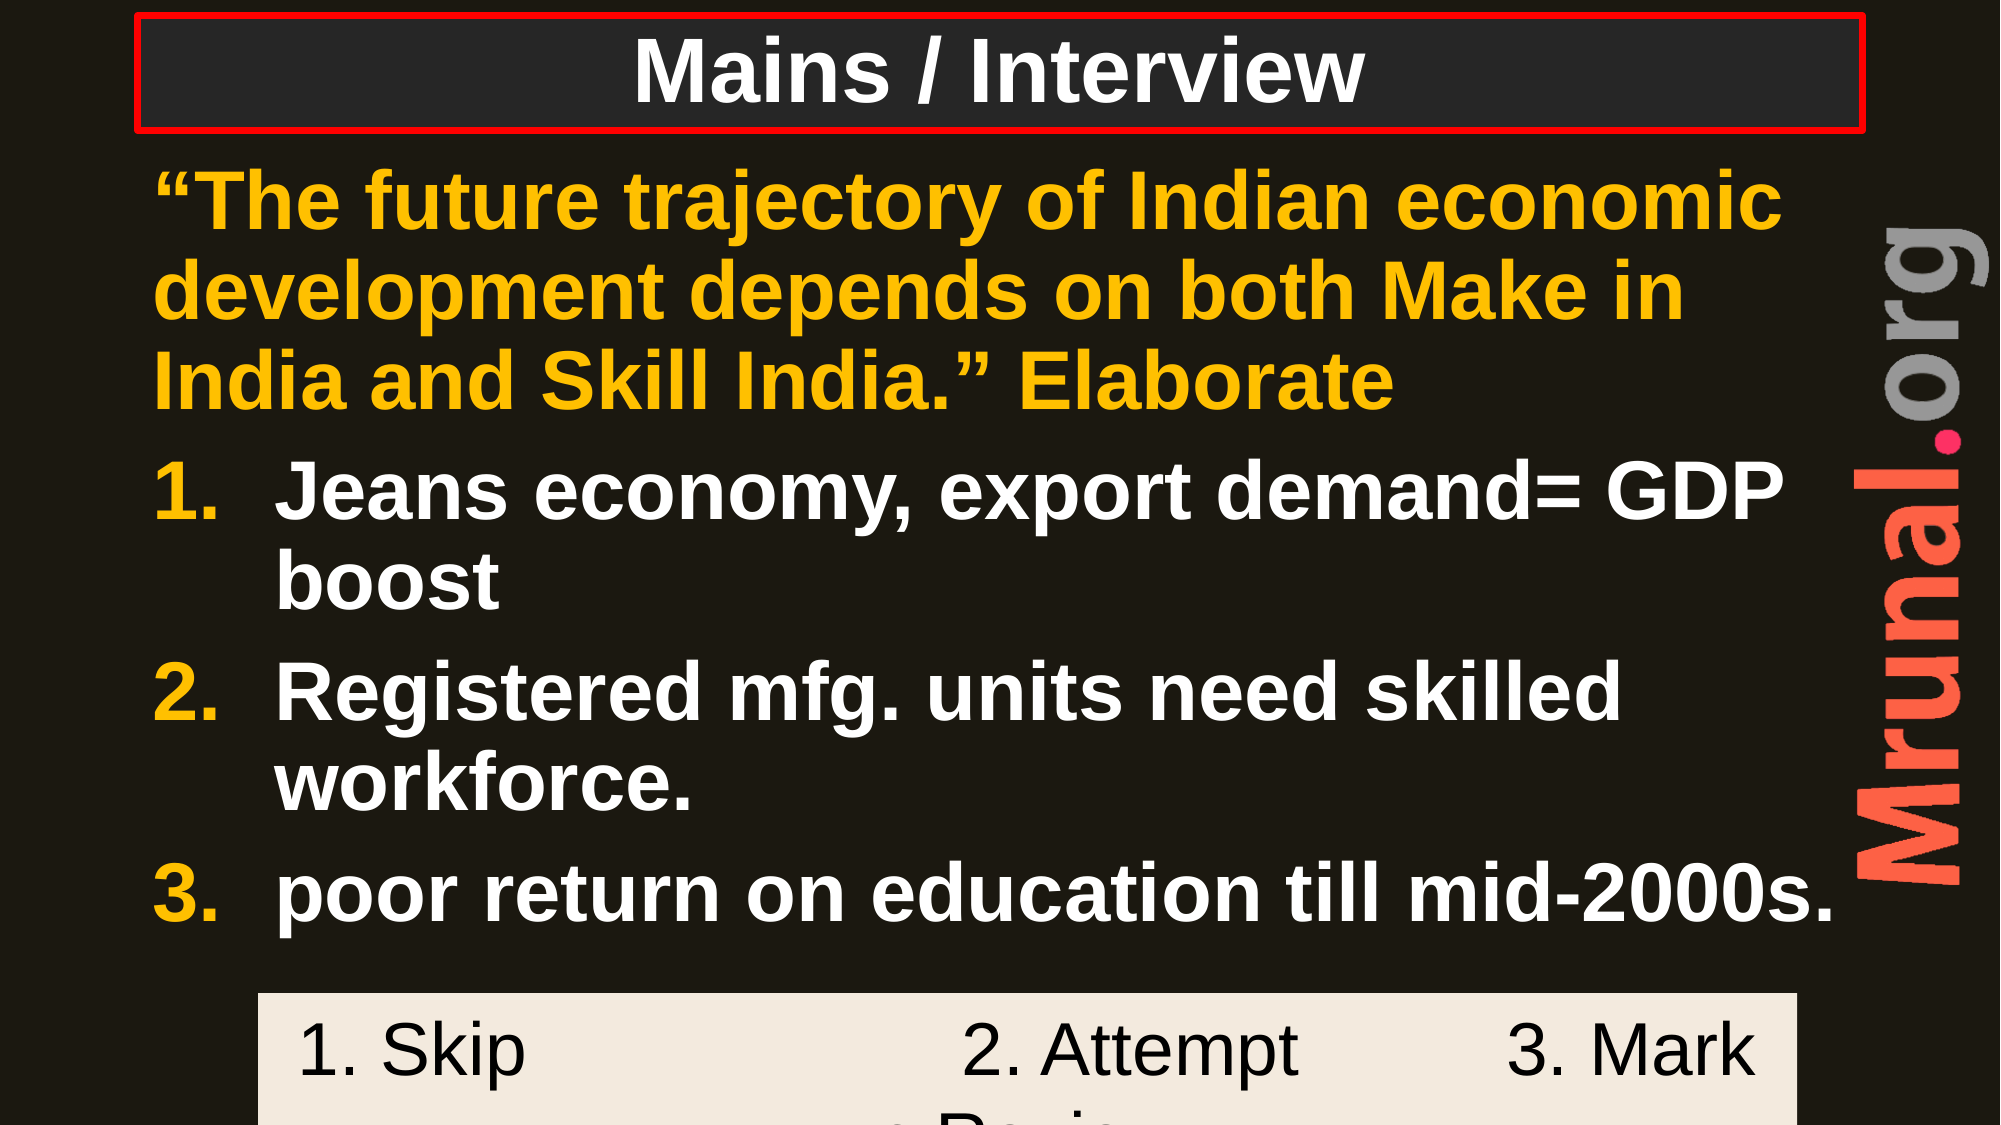

# Mains / Interview
“The future trajectory of Indian economic development depends on both Make in India and Skill India.” Elaborate
Jeans economy, export demand= GDP boost
Registered mfg. units need skilled workforce.
poor return on education till mid-2000s.